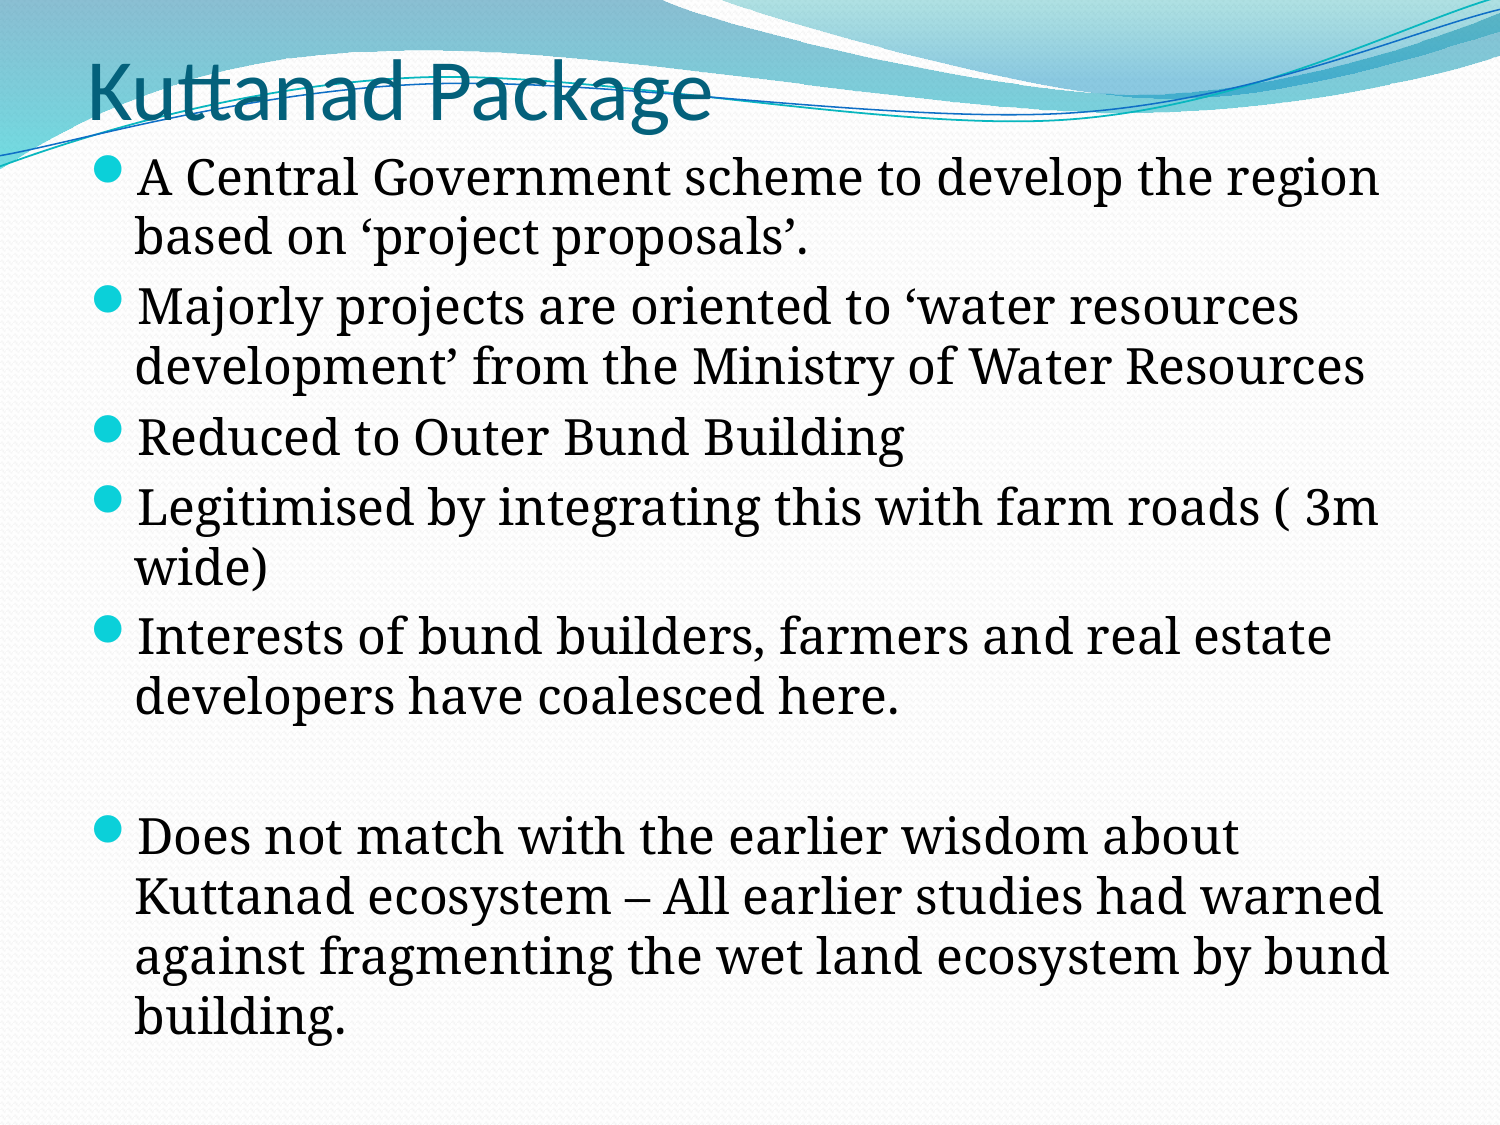

# Kuttanad Package
A Central Government scheme to develop the region based on ‘project proposals’.
Majorly projects are oriented to ‘water resources development’ from the Ministry of Water Resources
Reduced to Outer Bund Building
Legitimised by integrating this with farm roads ( 3m wide)
Interests of bund builders, farmers and real estate developers have coalesced here.

Does not match with the earlier wisdom about Kuttanad ecosystem – All earlier studies had warned against fragmenting the wet land ecosystem by bund building.